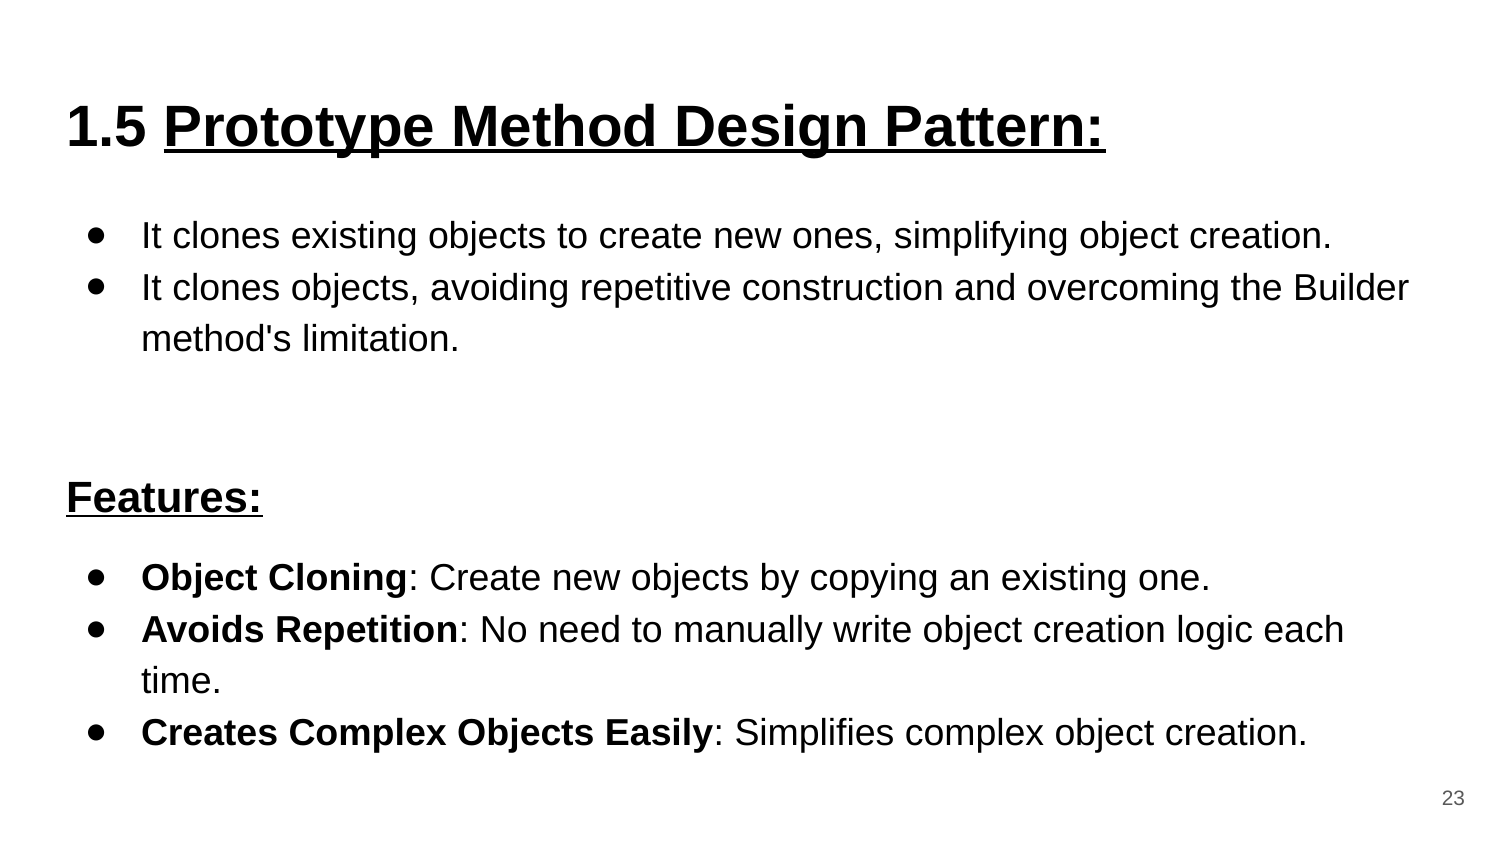

# 1.5 Prototype Method Design Pattern:

It clones existing objects to create new ones, simplifying object creation.
It clones objects, avoiding repetitive construction and overcoming the Builder method's limitation.

Features:
Object Cloning: Create new objects by copying an existing one.
Avoids Repetition: No need to manually write object creation logic each time.
Creates Complex Objects Easily: Simplifies complex object creation.

23